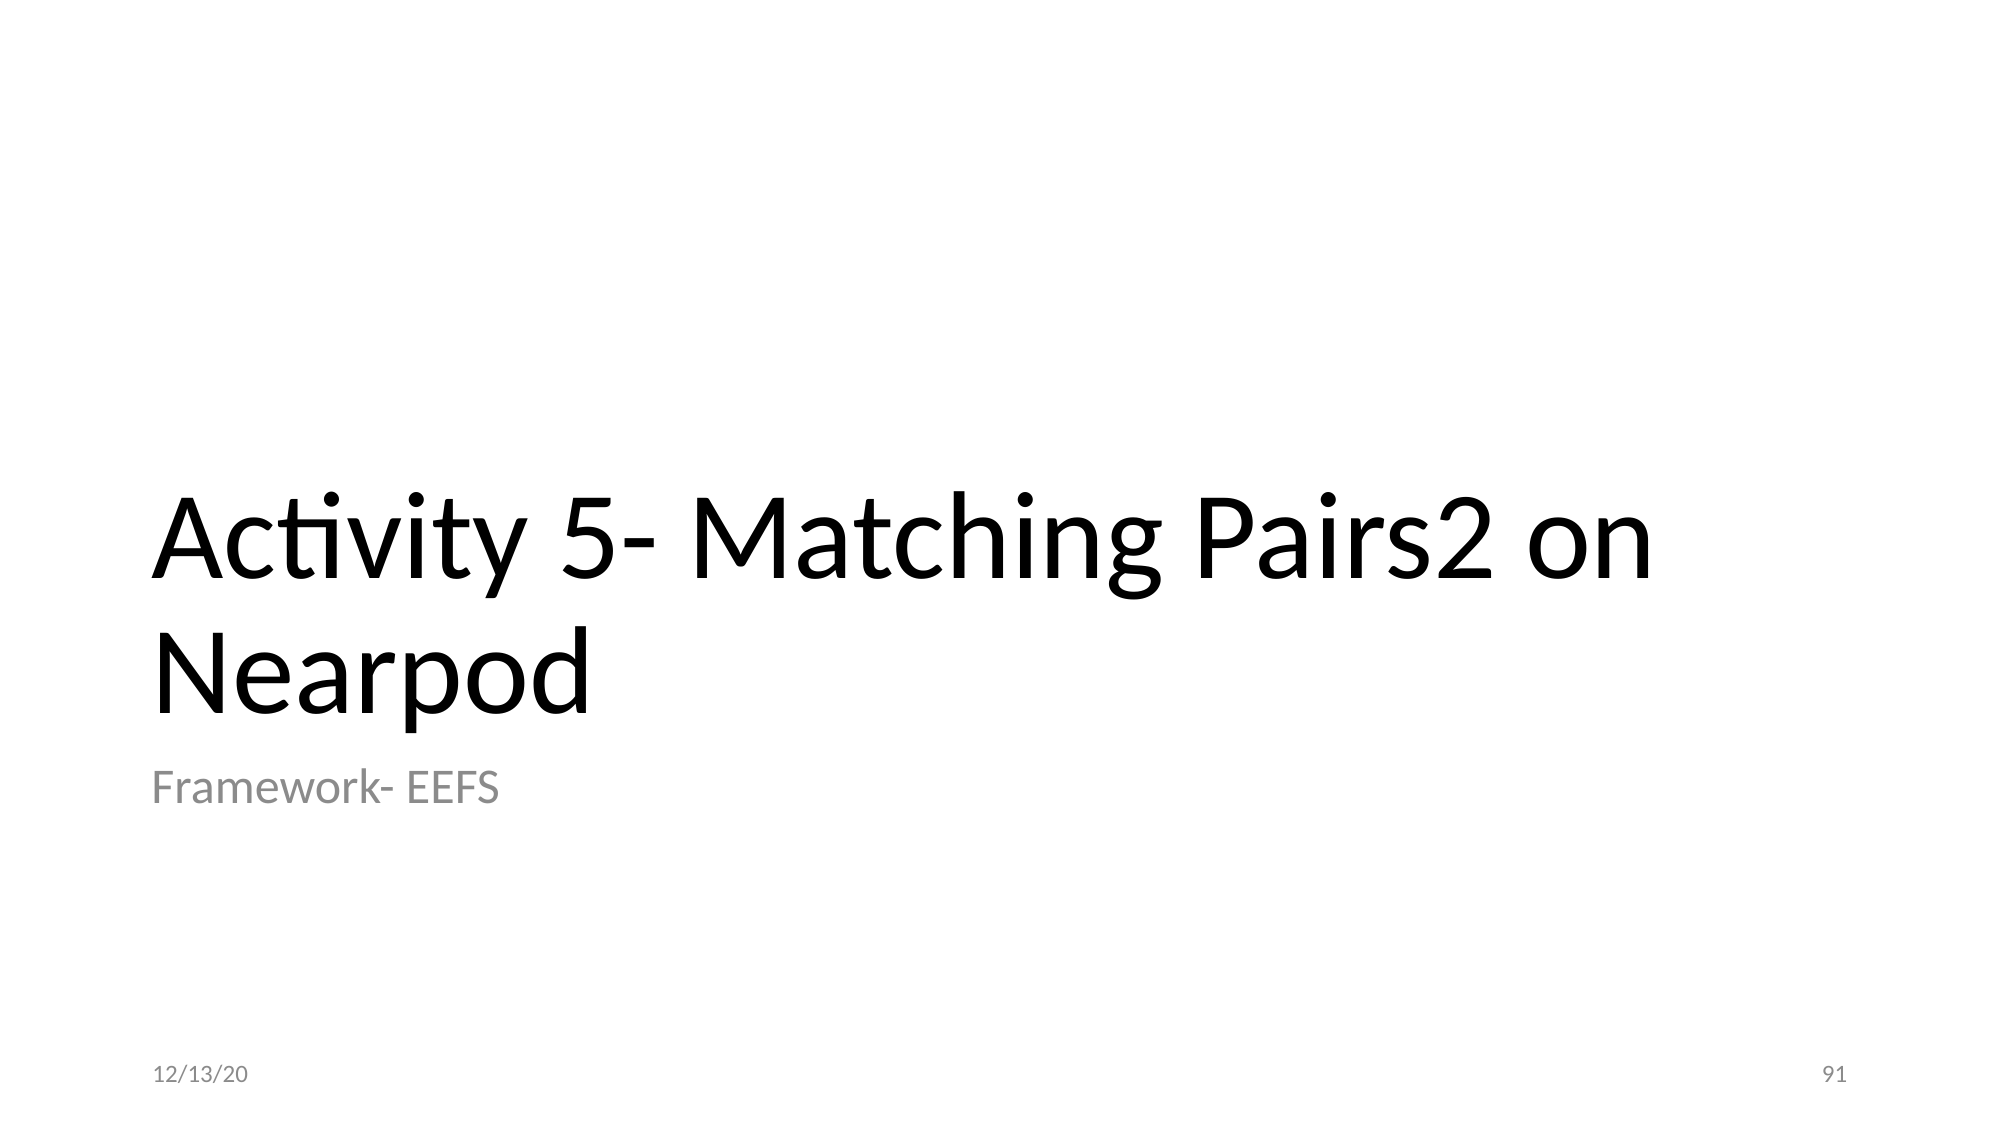

# Activity 5- Matching Pairs2 on Nearpod
Framework- EEFS
12/13/20
91